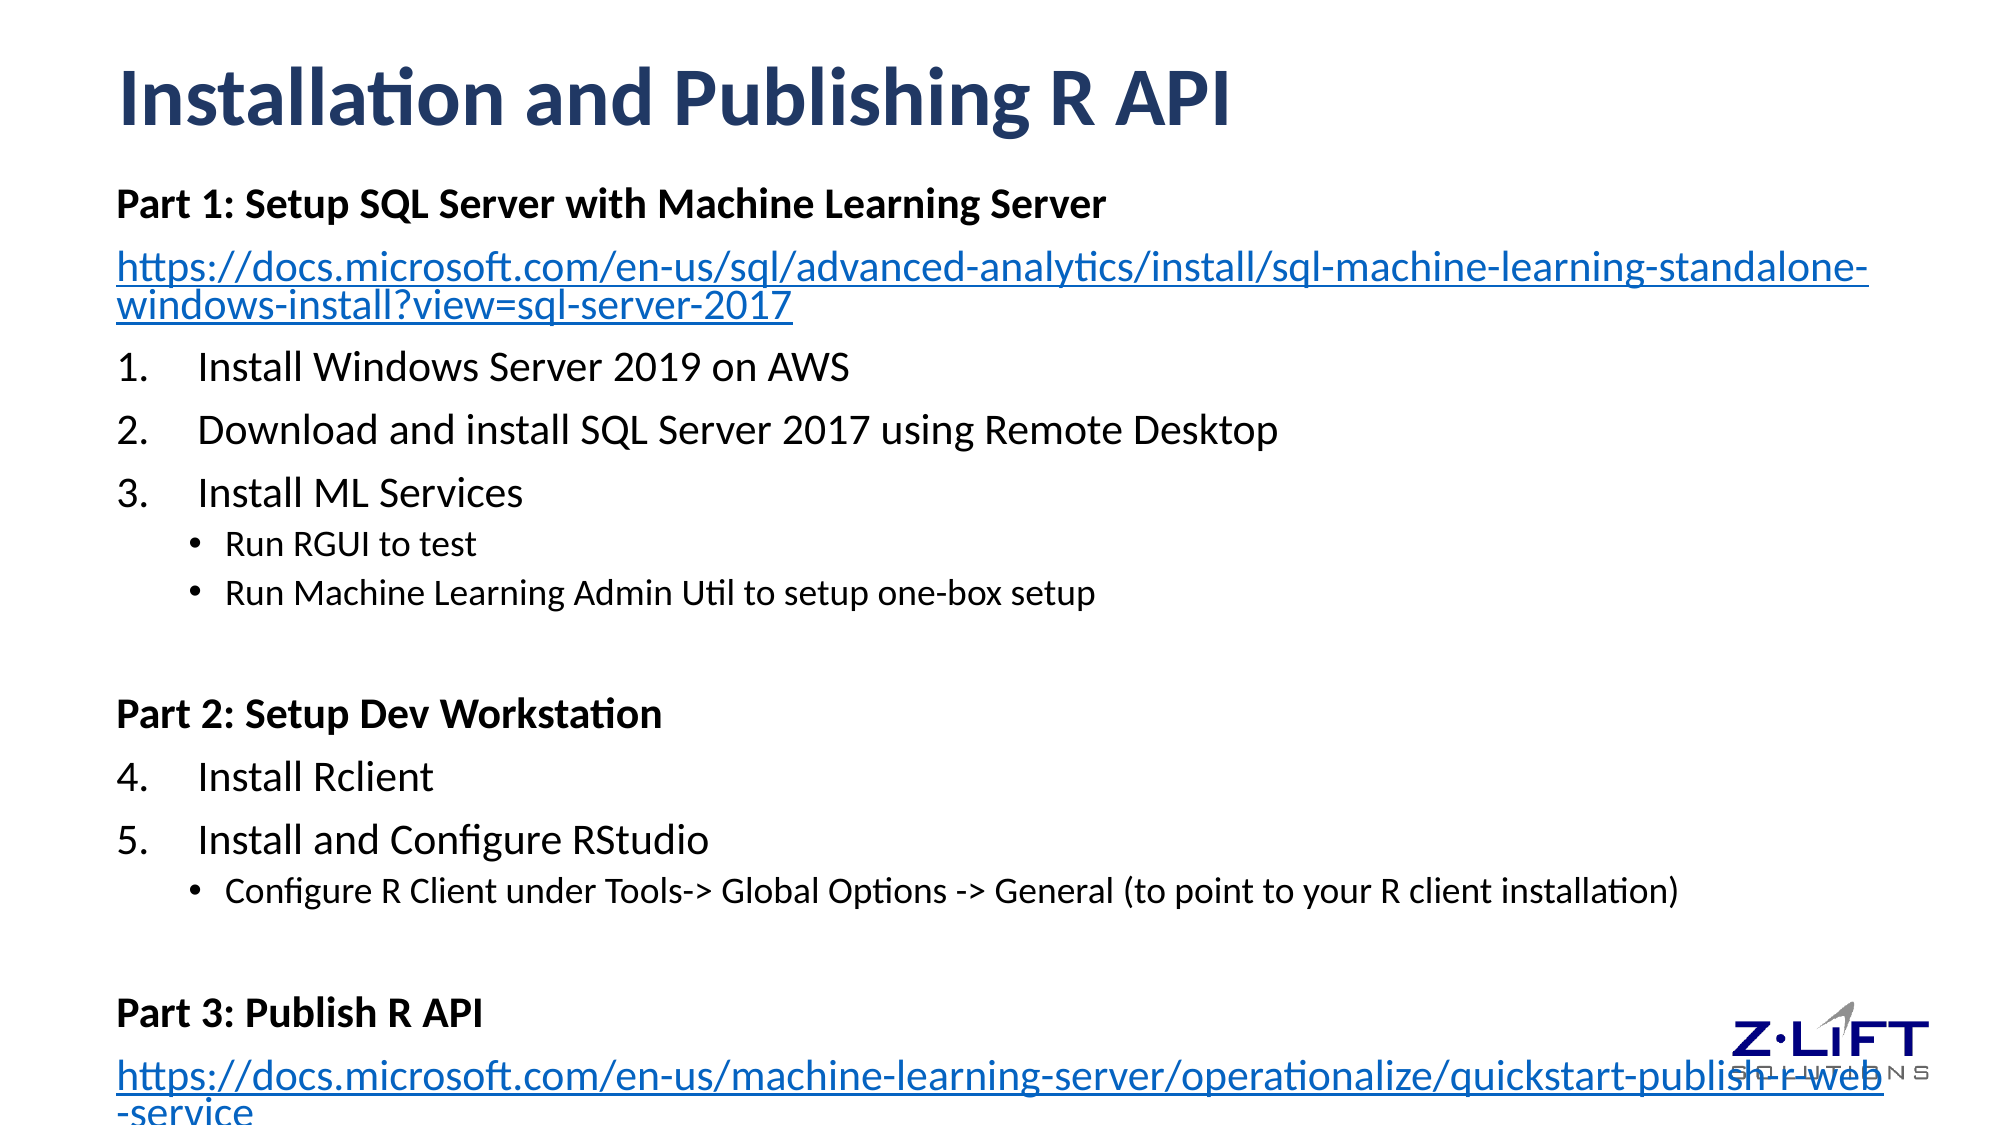

# Installation and Publishing R API
Part 1: Setup SQL Server with Machine Learning Server
https://docs.microsoft.com/en-us/sql/advanced-analytics/install/sql-machine-learning-standalone-windows-install?view=sql-server-2017
Install Windows Server 2019 on AWS
Download and install SQL Server 2017 using Remote Desktop
Install ML Services
Run RGUI to test
Run Machine Learning Admin Util to setup one-box setup

Part 2: Setup Dev Workstation
Install Rclient
Install and Configure RStudio
Configure R Client under Tools-> Global Options -> General (to point to your R client installation)

Part 3: Publish R API
https://docs.microsoft.com/en-us/machine-learning-server/operationalize/quickstart-publish-r-web-service